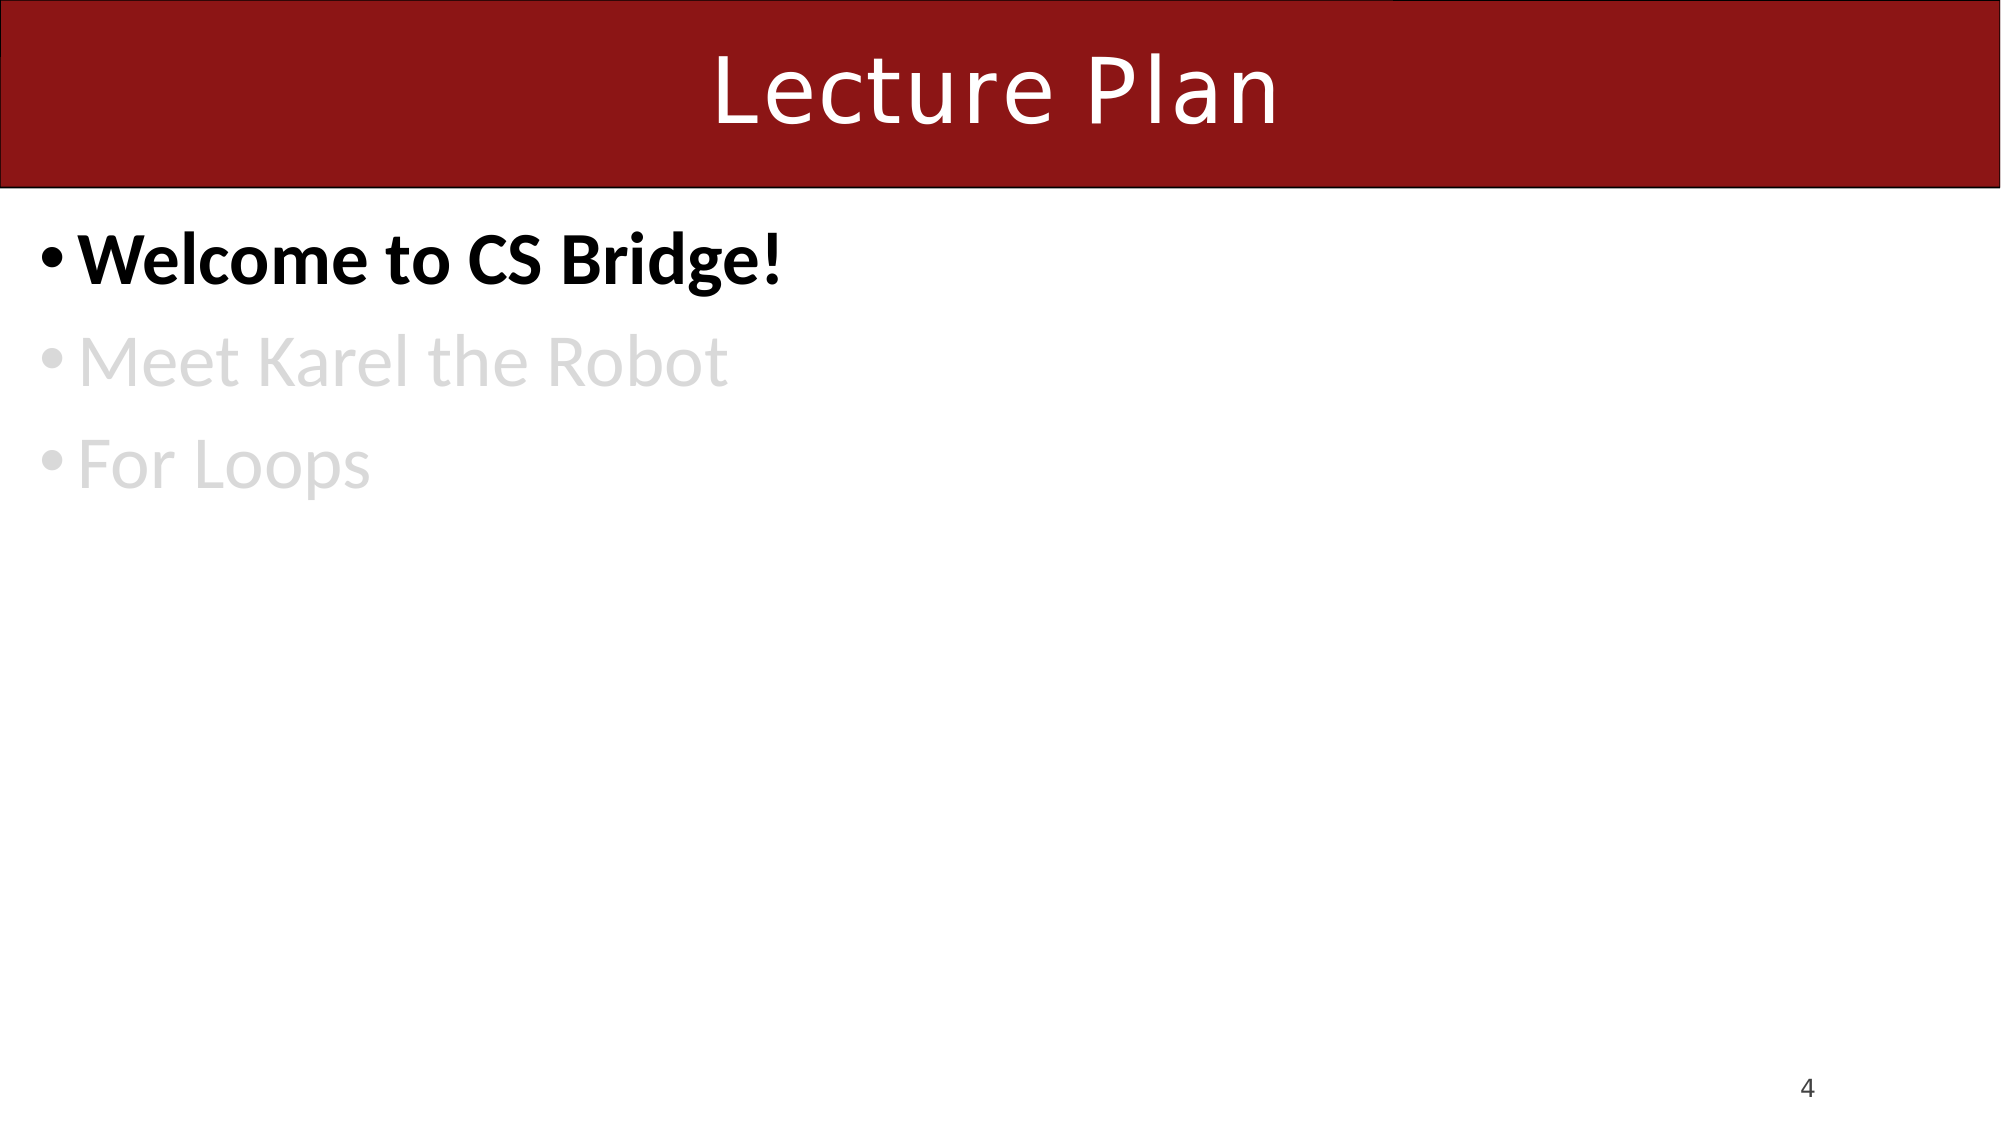

# Lecture Plan
Welcome to CS Bridge!
Meet Karel the Robot
For Loops